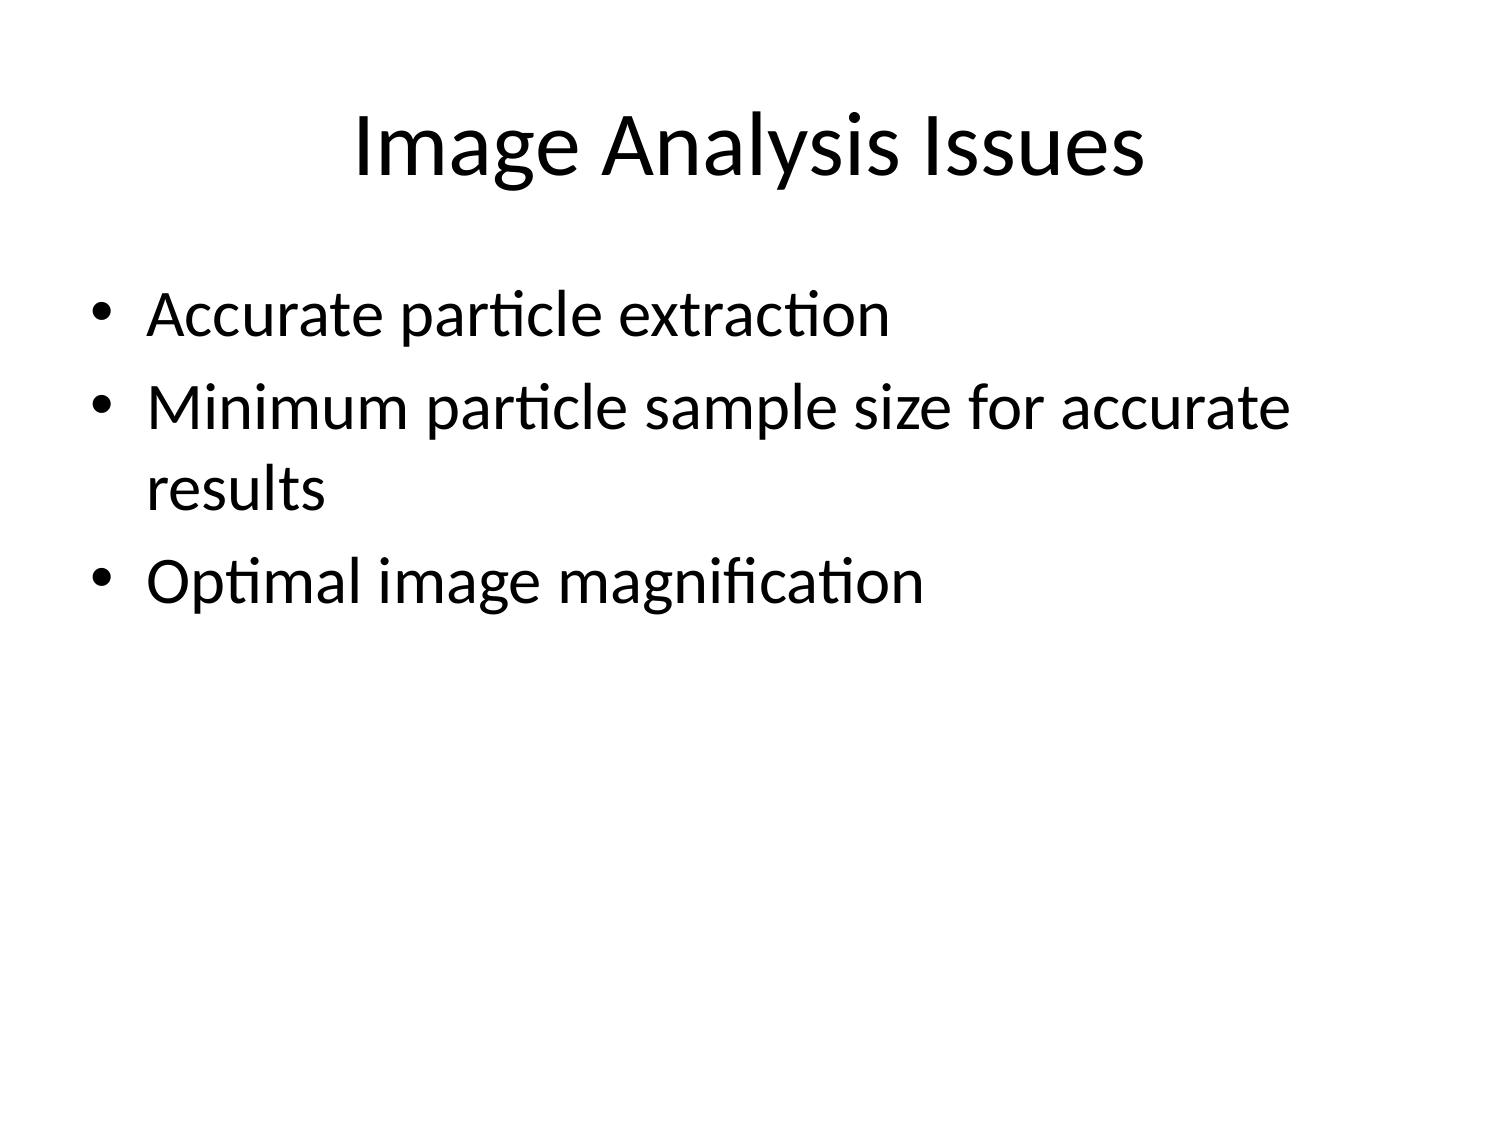

# Image Analysis Issues
Accurate particle extraction
Minimum particle sample size for accurate results
Optimal image magnification